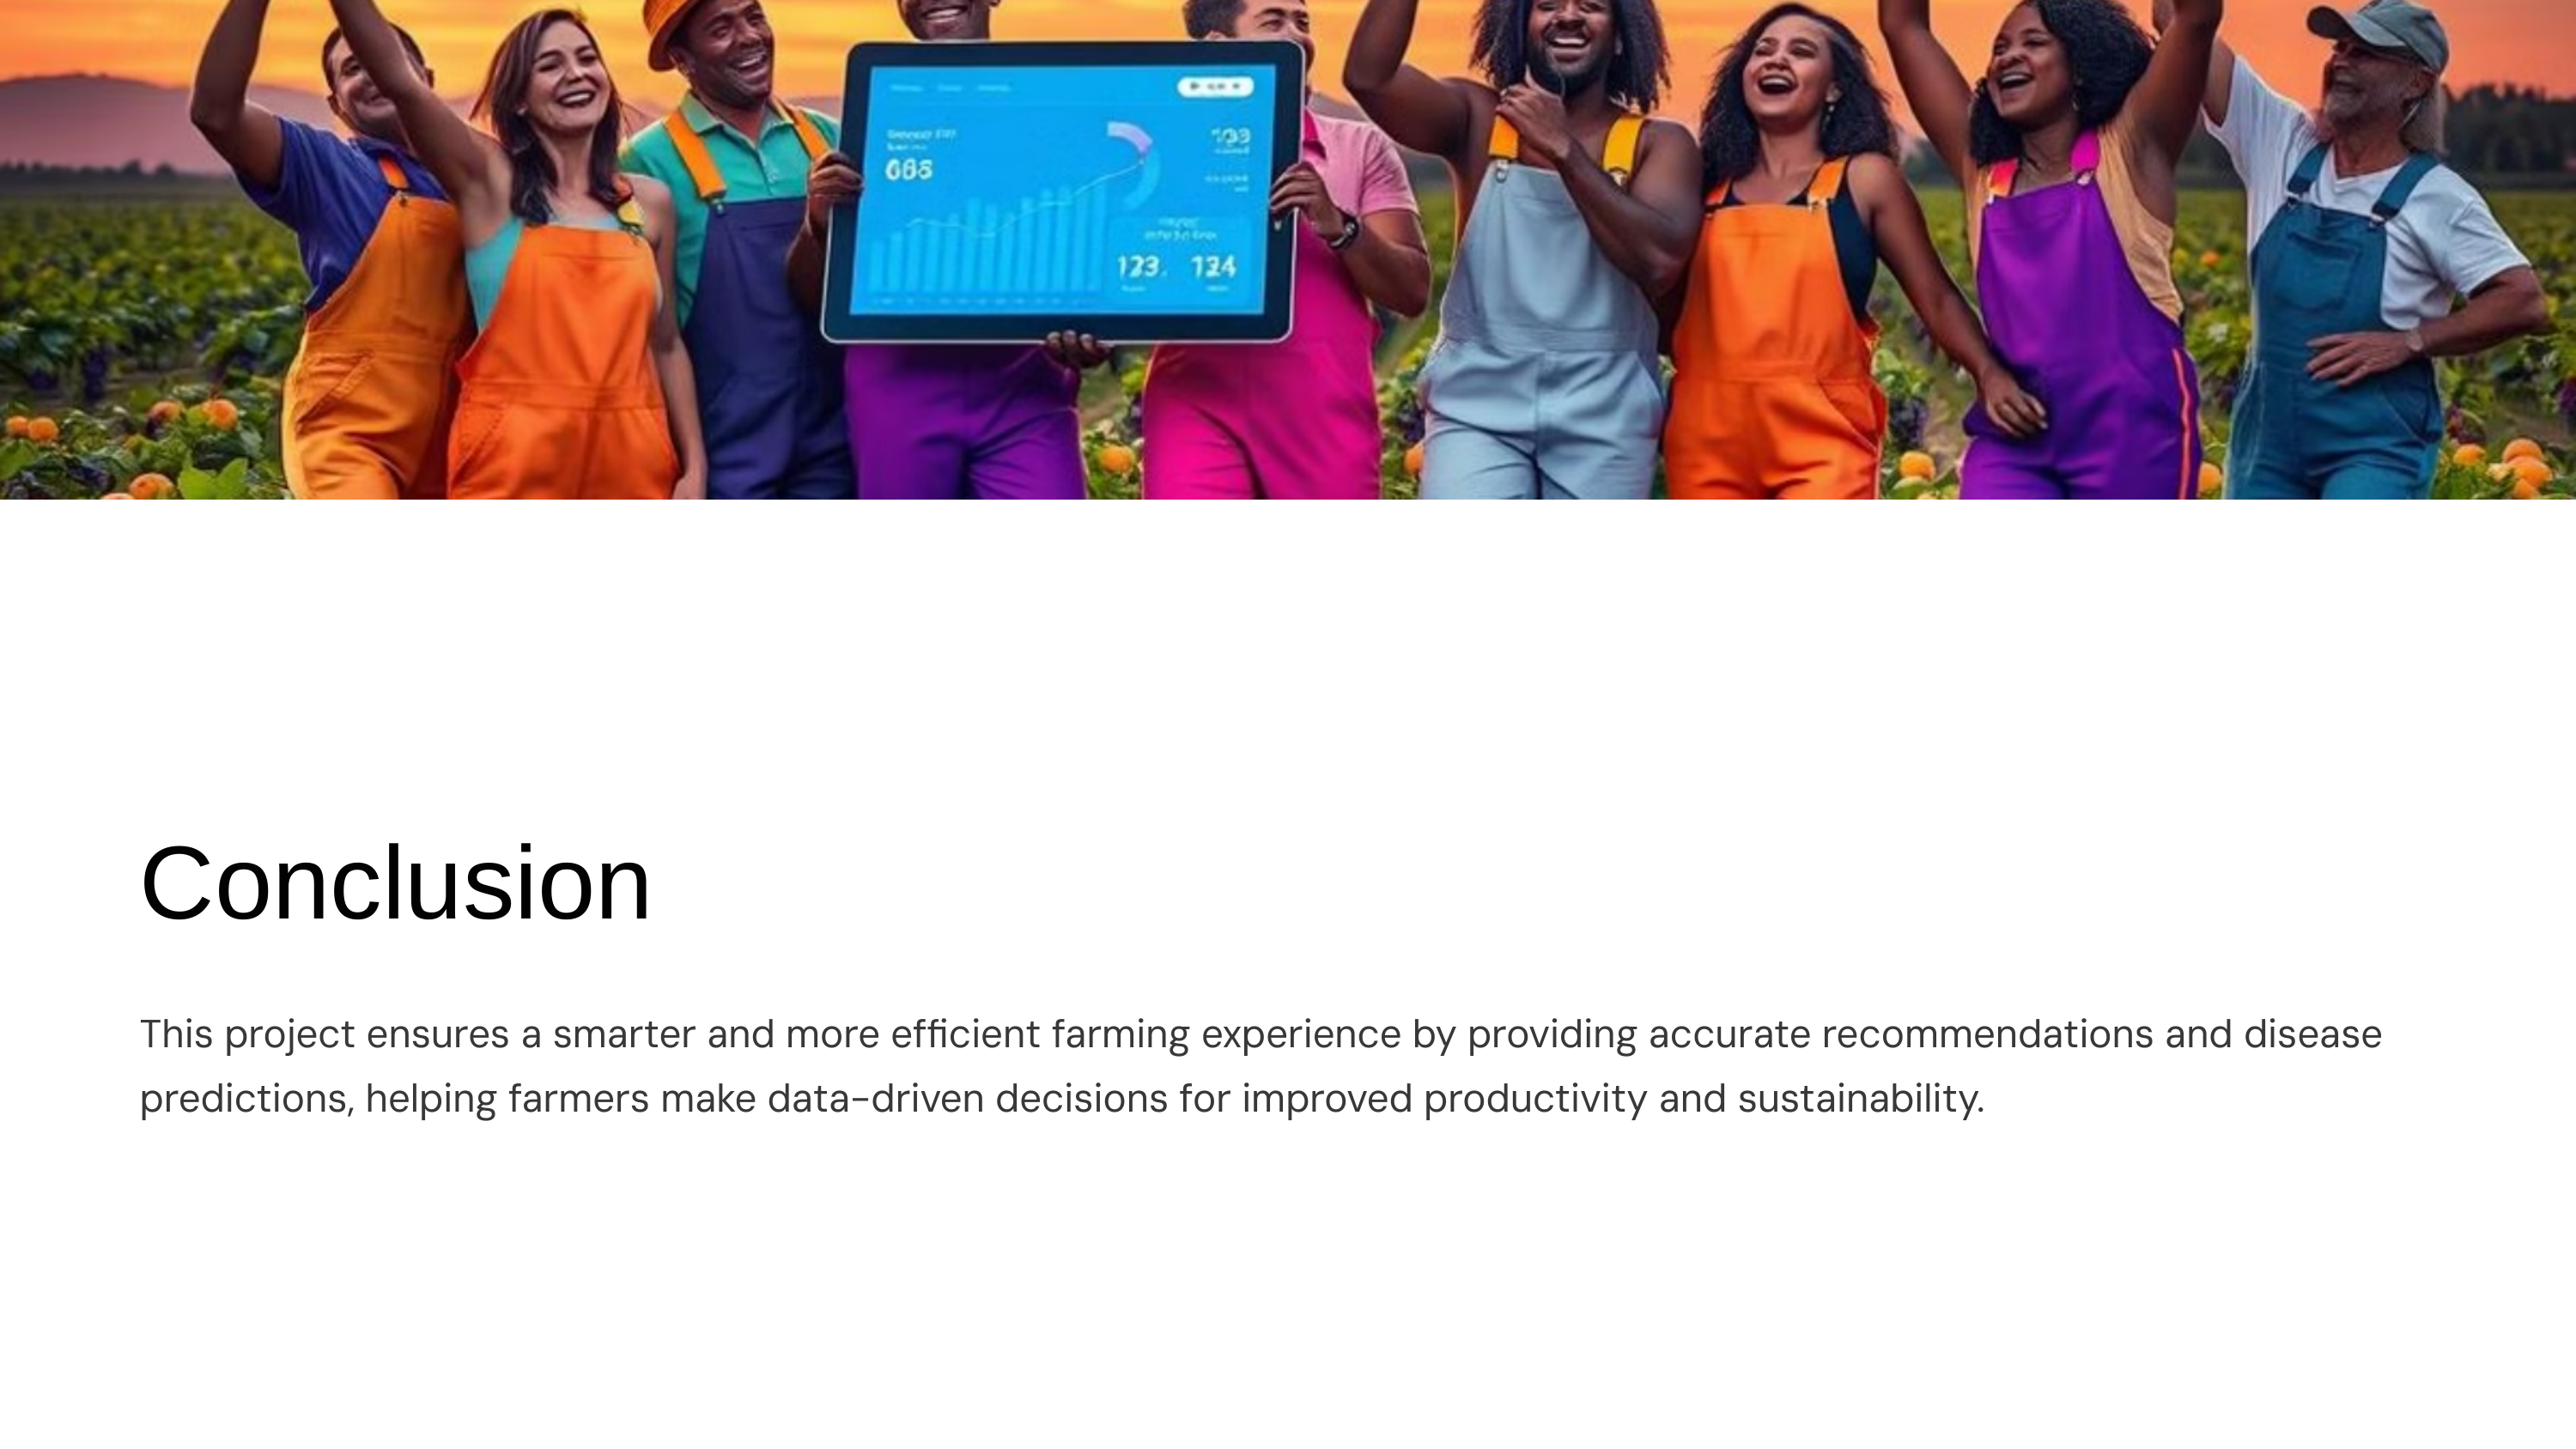

Conclusion
This project ensures a smarter and more efficient farming experience by providing accurate recommendations and disease predictions, helping farmers make data-driven decisions for improved productivity and sustainability.